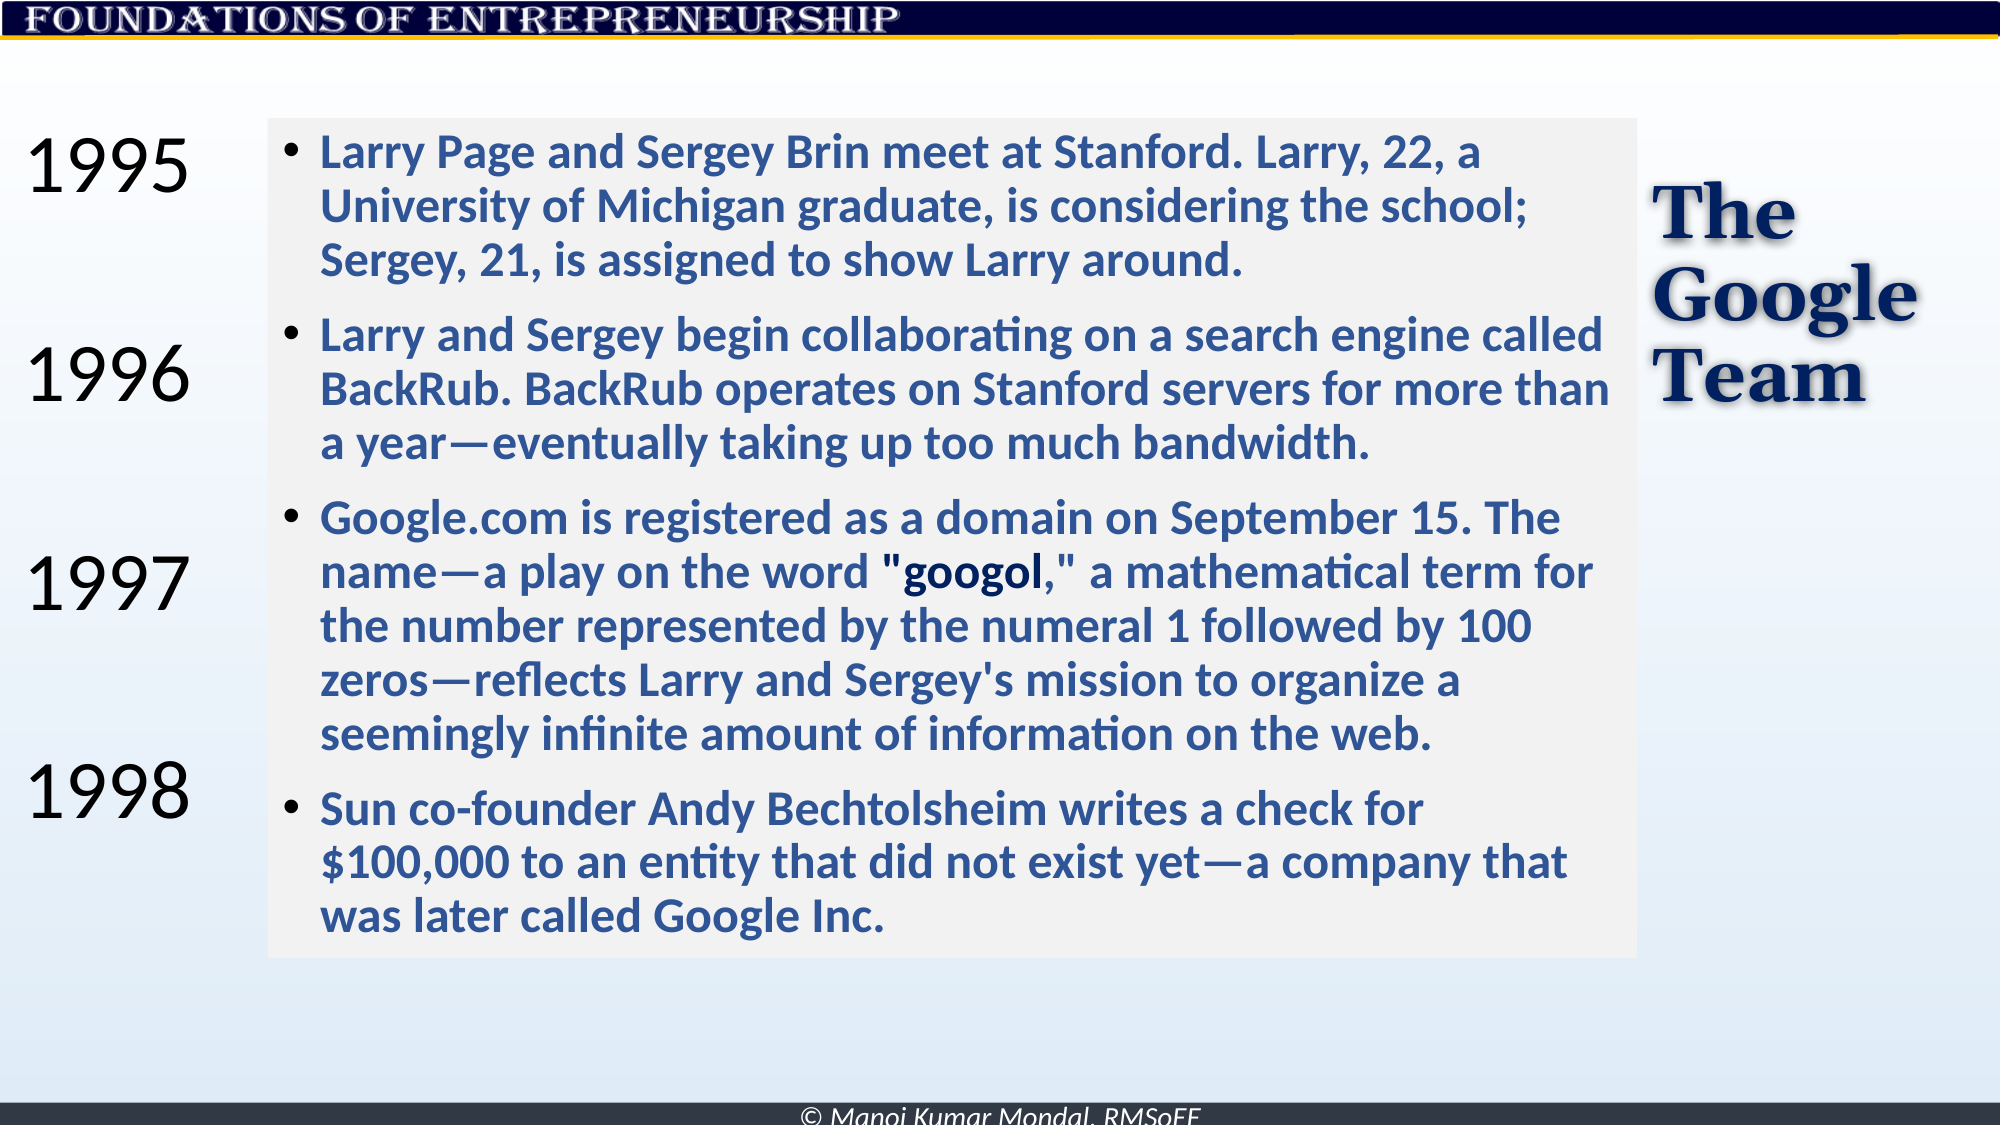

Larry Page and Sergey Brin meet at Stanford. Larry, 22, a University of Michigan graduate, is considering the school; Sergey, 21, is assigned to show Larry around.
Larry and Sergey begin collaborating on a search engine called BackRub. BackRub operates on Stanford servers for more than a year—eventually taking up too much bandwidth.
Google.com is registered as a domain on September 15. The name—a play on the word "googol," a mathematical term for the number represented by the numeral 1 followed by 100 zeros—reflects Larry and Sergey's mission to organize a seemingly infinite amount of information on the web.
Sun co-founder Andy Bechtolsheim writes a check for $100,000 to an entity that did not exist yet—a company that was later called Google Inc.
| 1995 |
| --- |
| 1996 |
| 1997 |
| 1998 |
# The Google Team